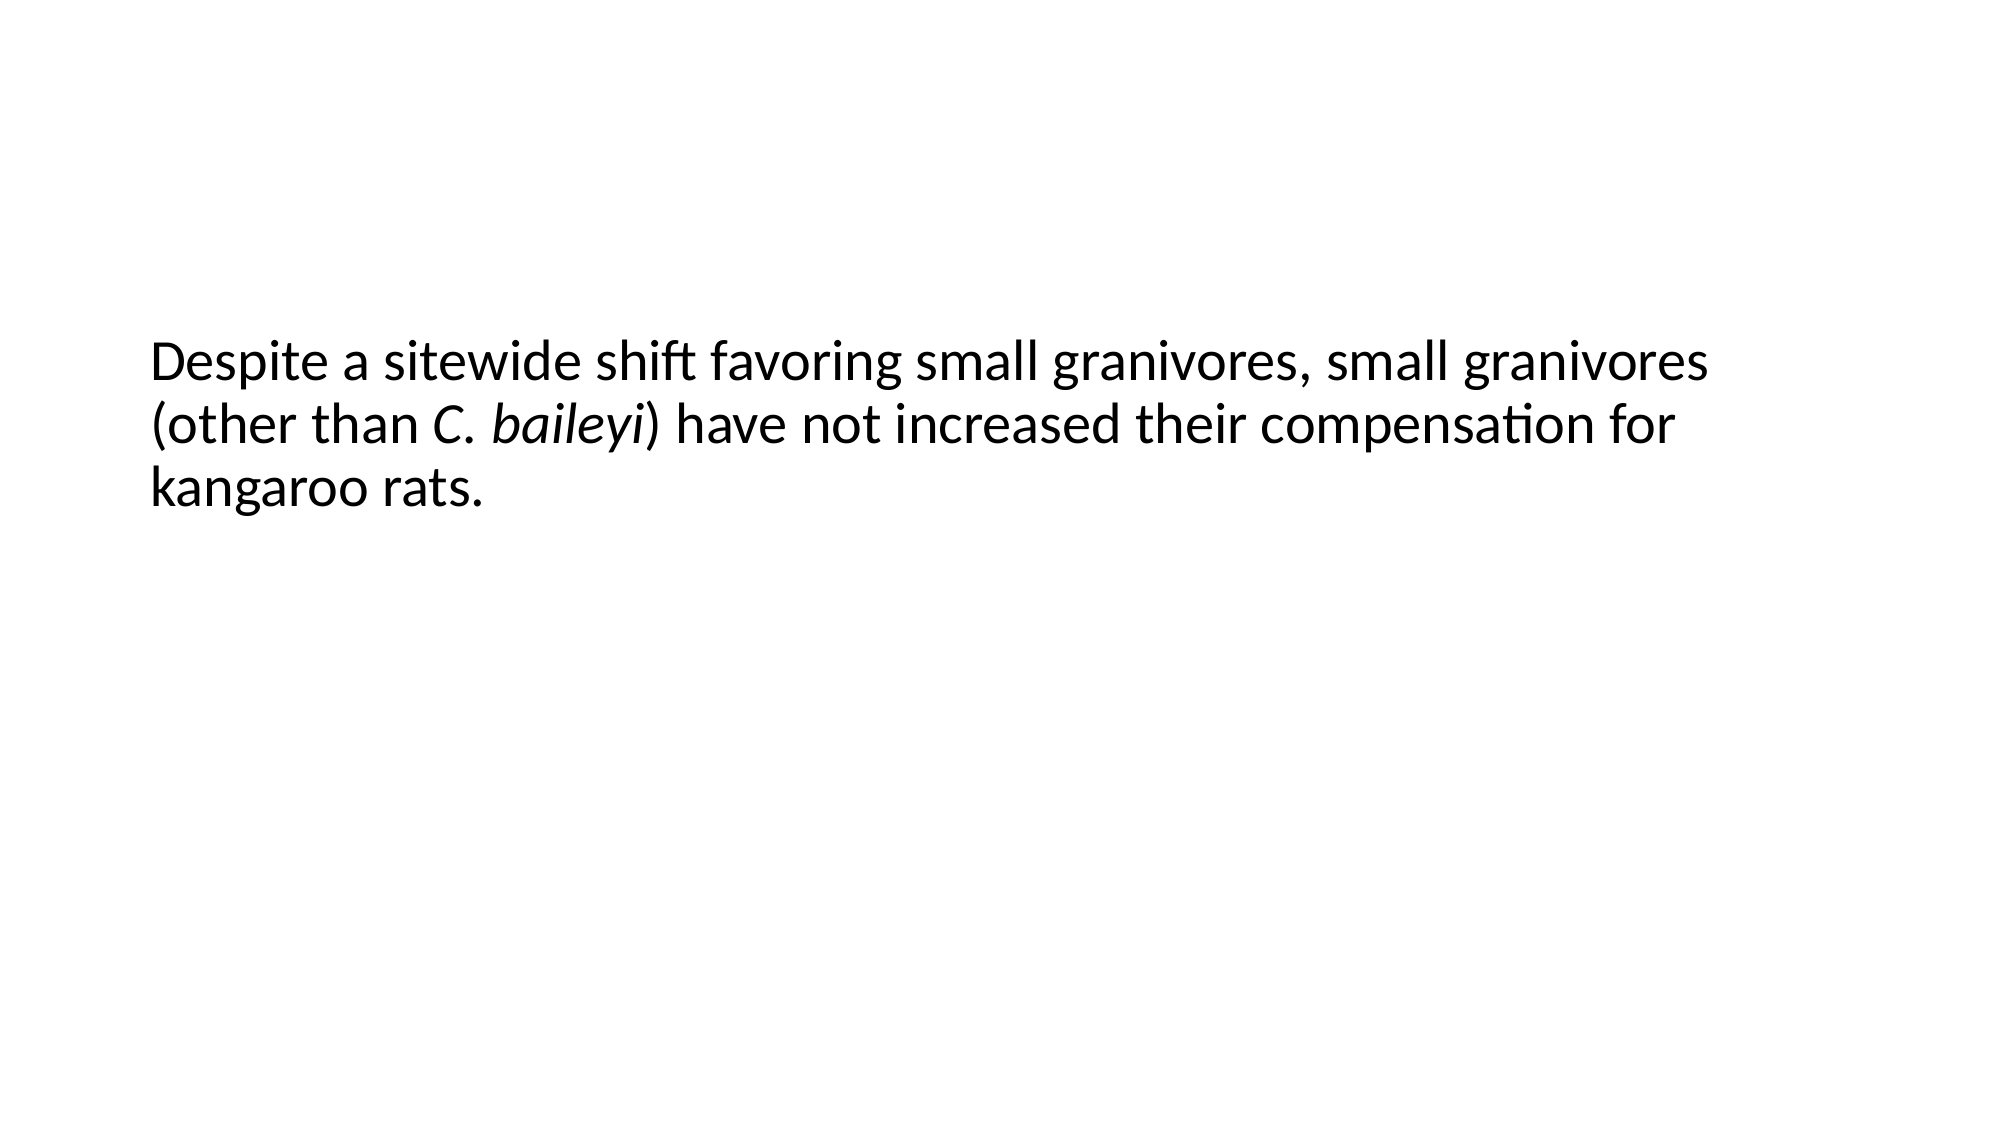

# Despite a sitewide shift favoring small granivores, small granivores (other than C. baileyi) have not increased their compensation for kangaroo rats. Under present conditions, additional factors limit C. baileyi and prevent compensation.